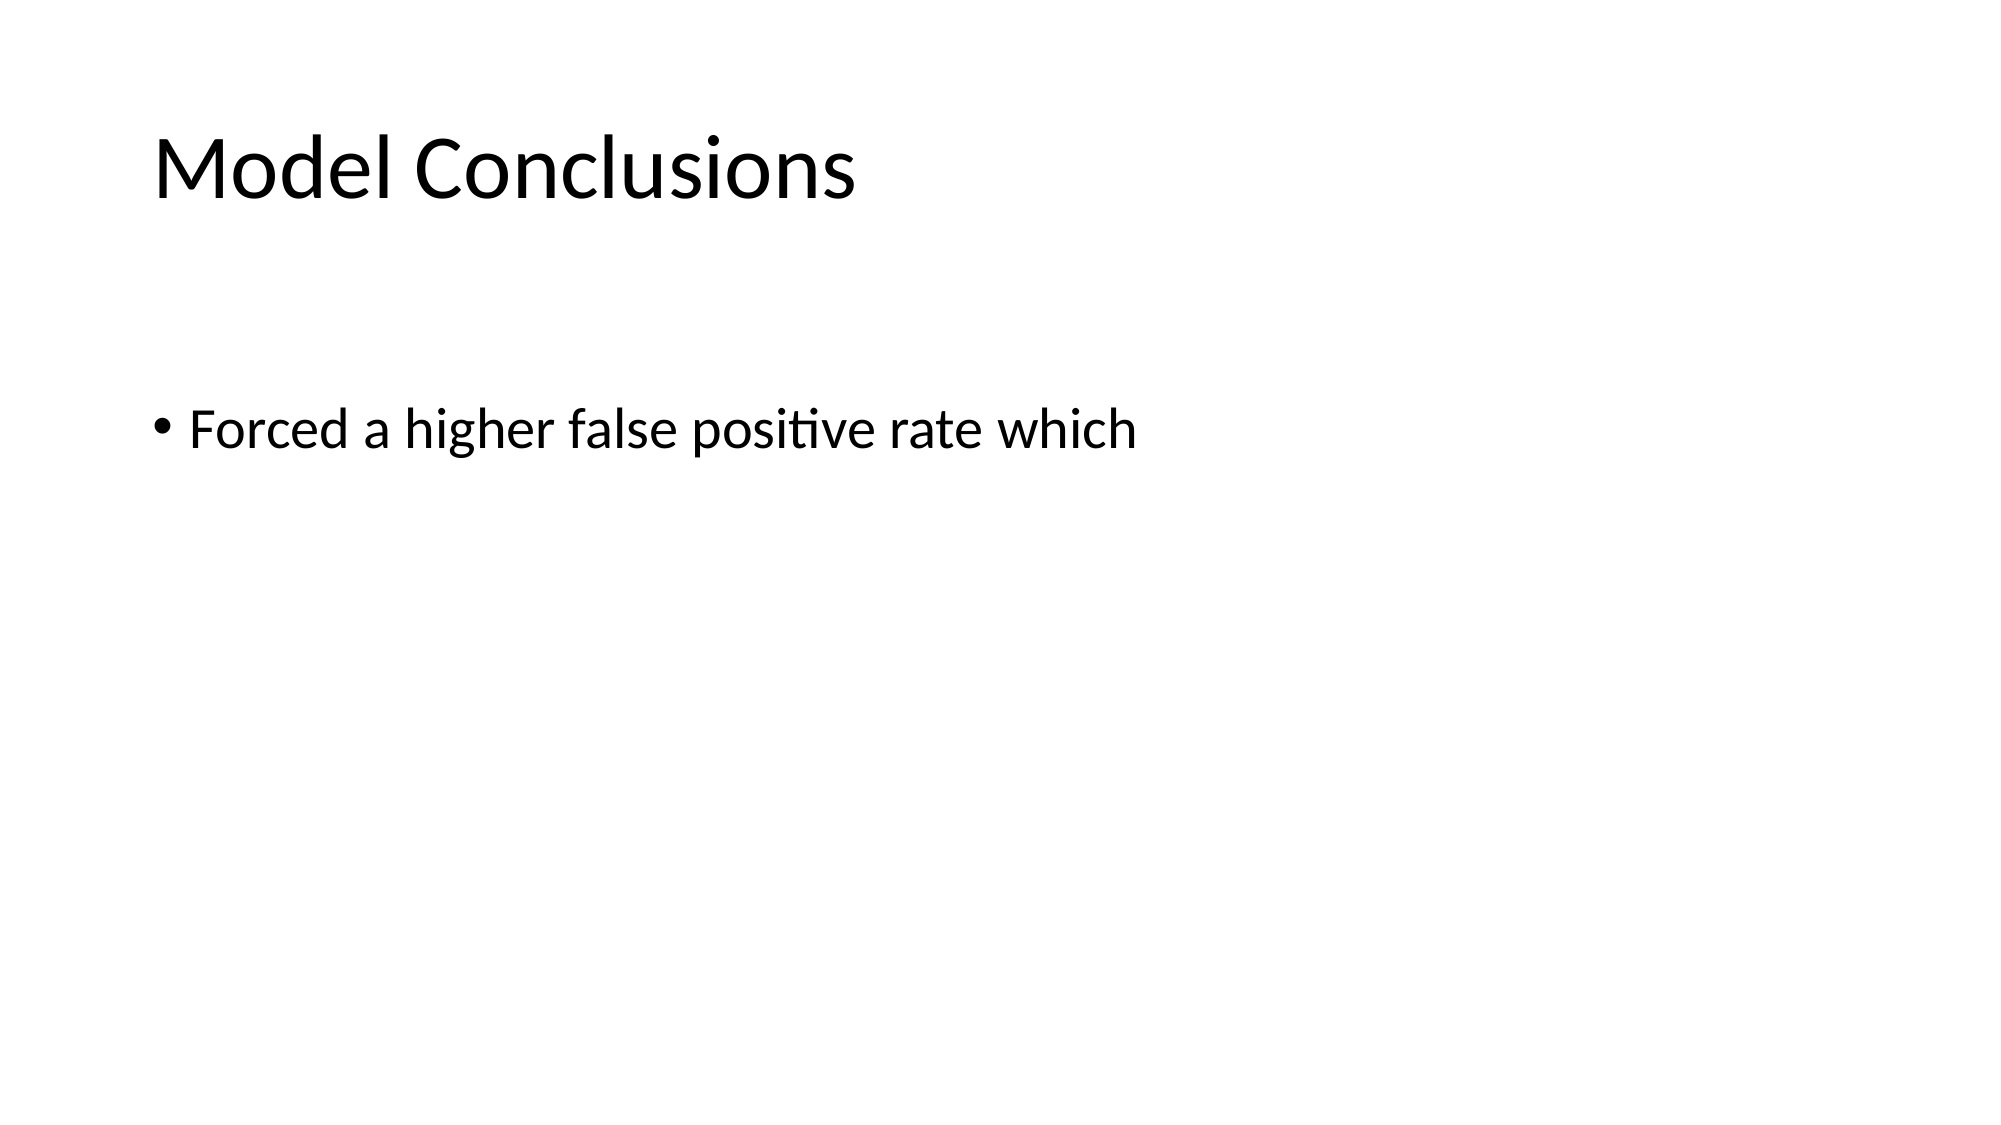

# Model Conclusions

Forced a higher false positive rate which